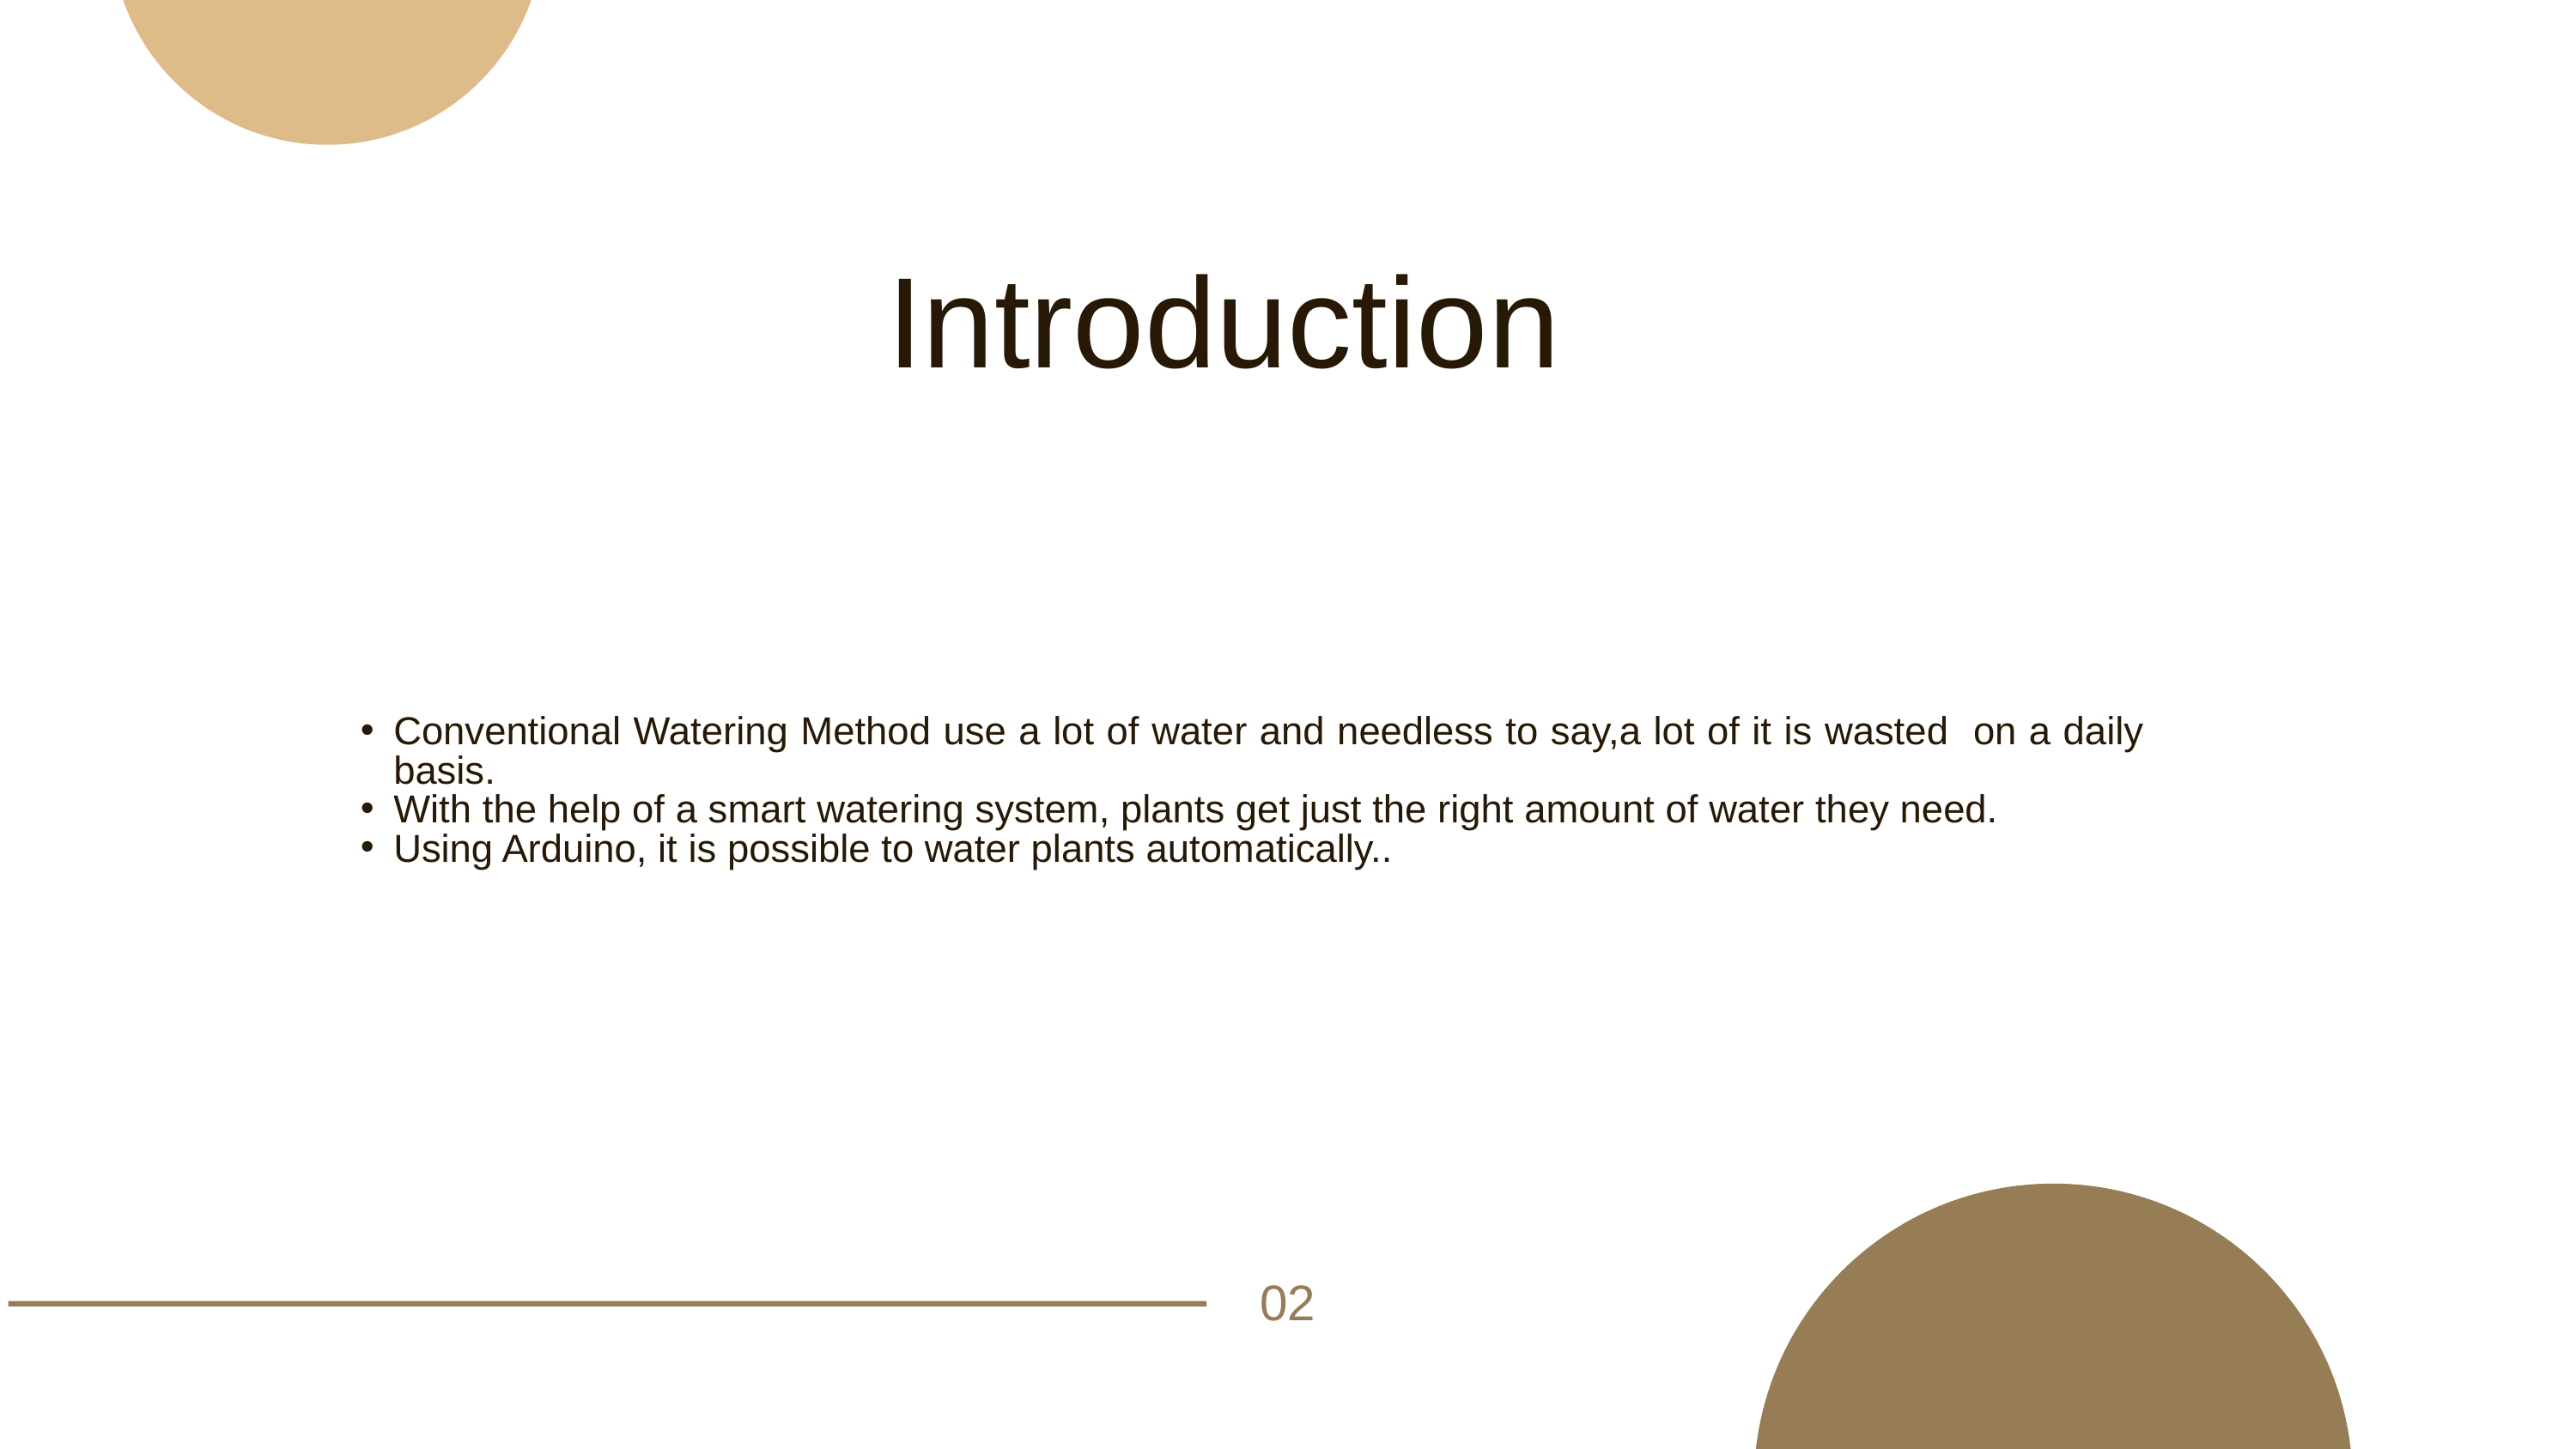

Introduction
Conventional Watering Method use a lot of water and needless to say,a lot of it is wasted  on a daily basis.
With the help of a smart watering system, plants get just the right amount of water they need.
Using Arduino, it is possible to water plants automatically..

02